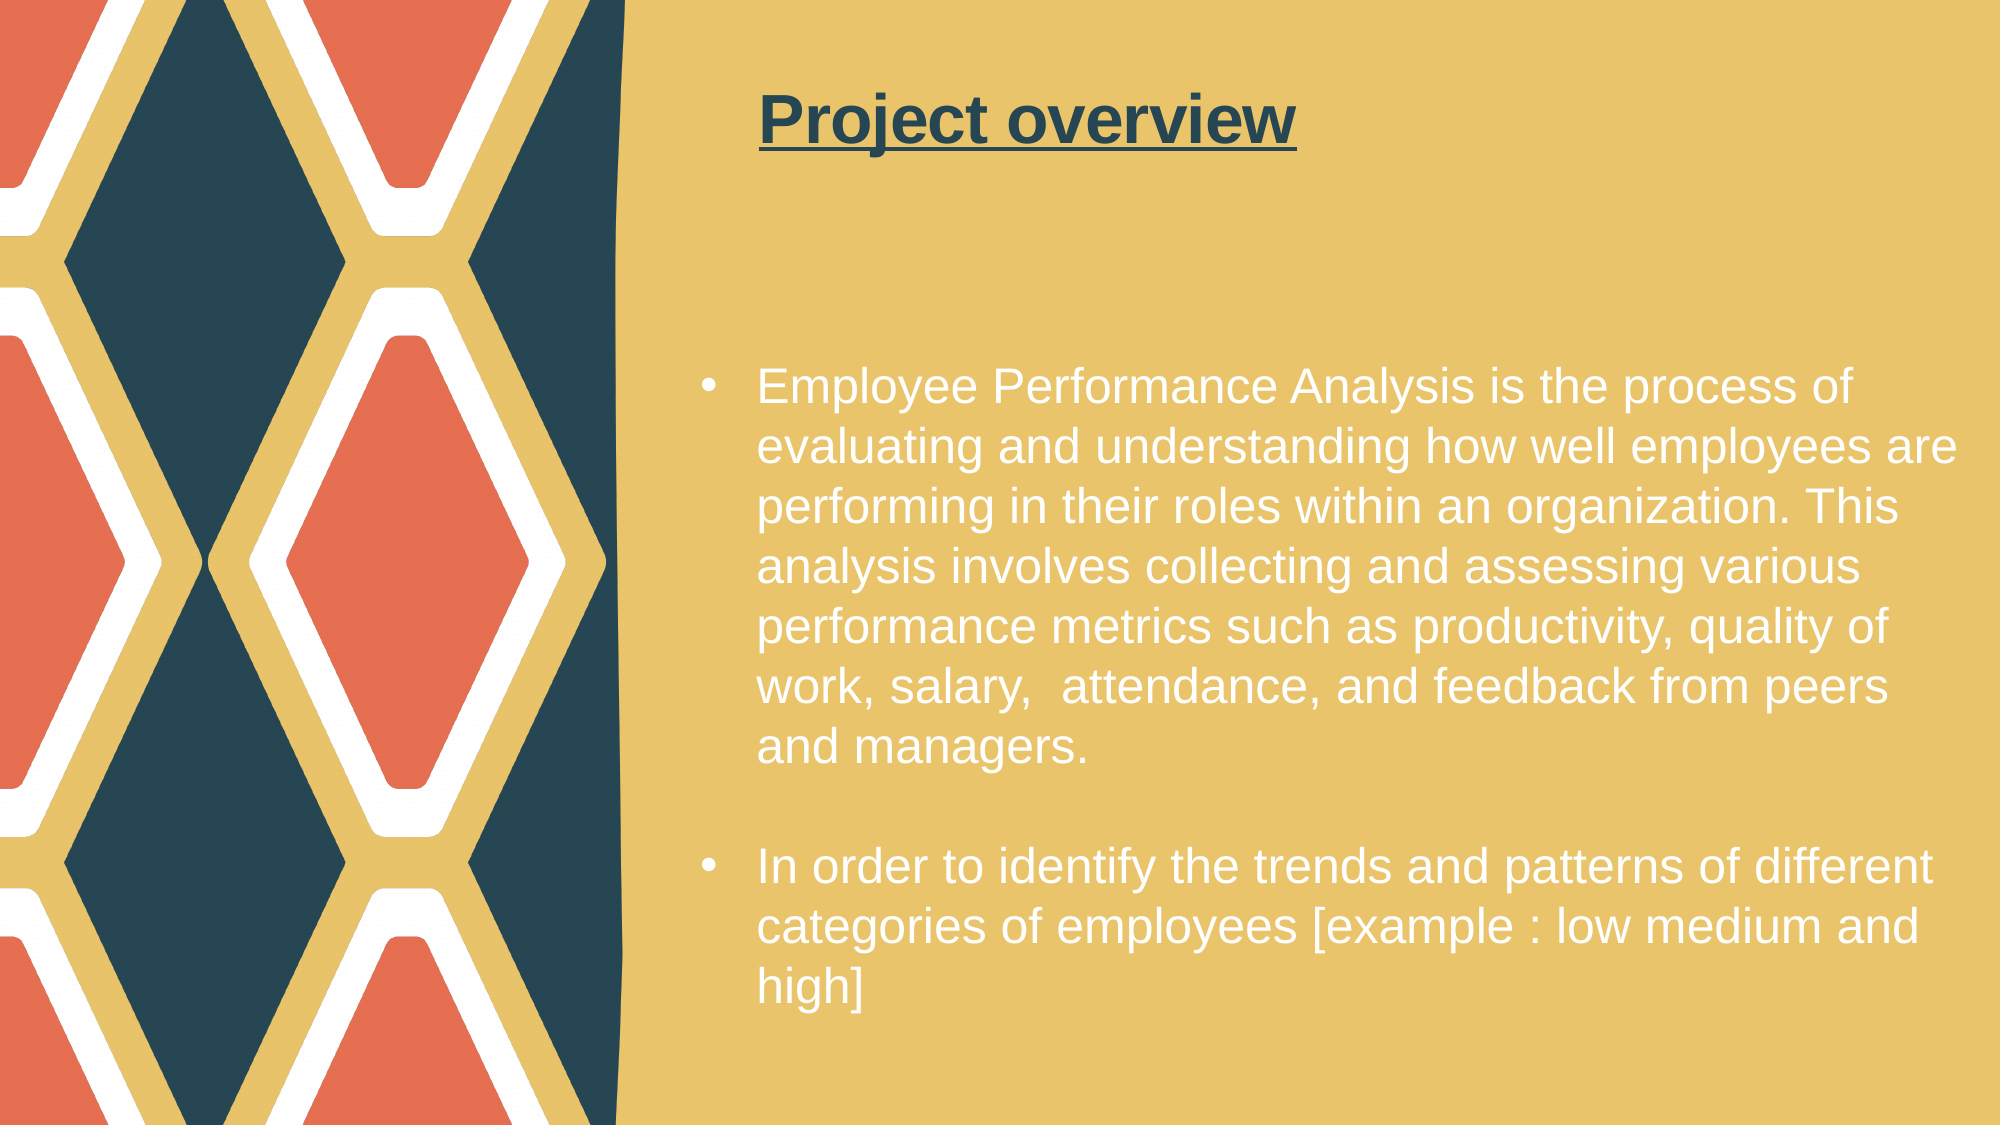

# Project overview

Employee Performance Analysis is the process of evaluating and understanding how well employees are performing in their roles within an organization. This analysis involves collecting and assessing various performance metrics such as productivity, quality of work, salary,  attendance, and feedback from peers and managers.

In order to identify the trends and patterns of different categories of employees [example : low medium and high]